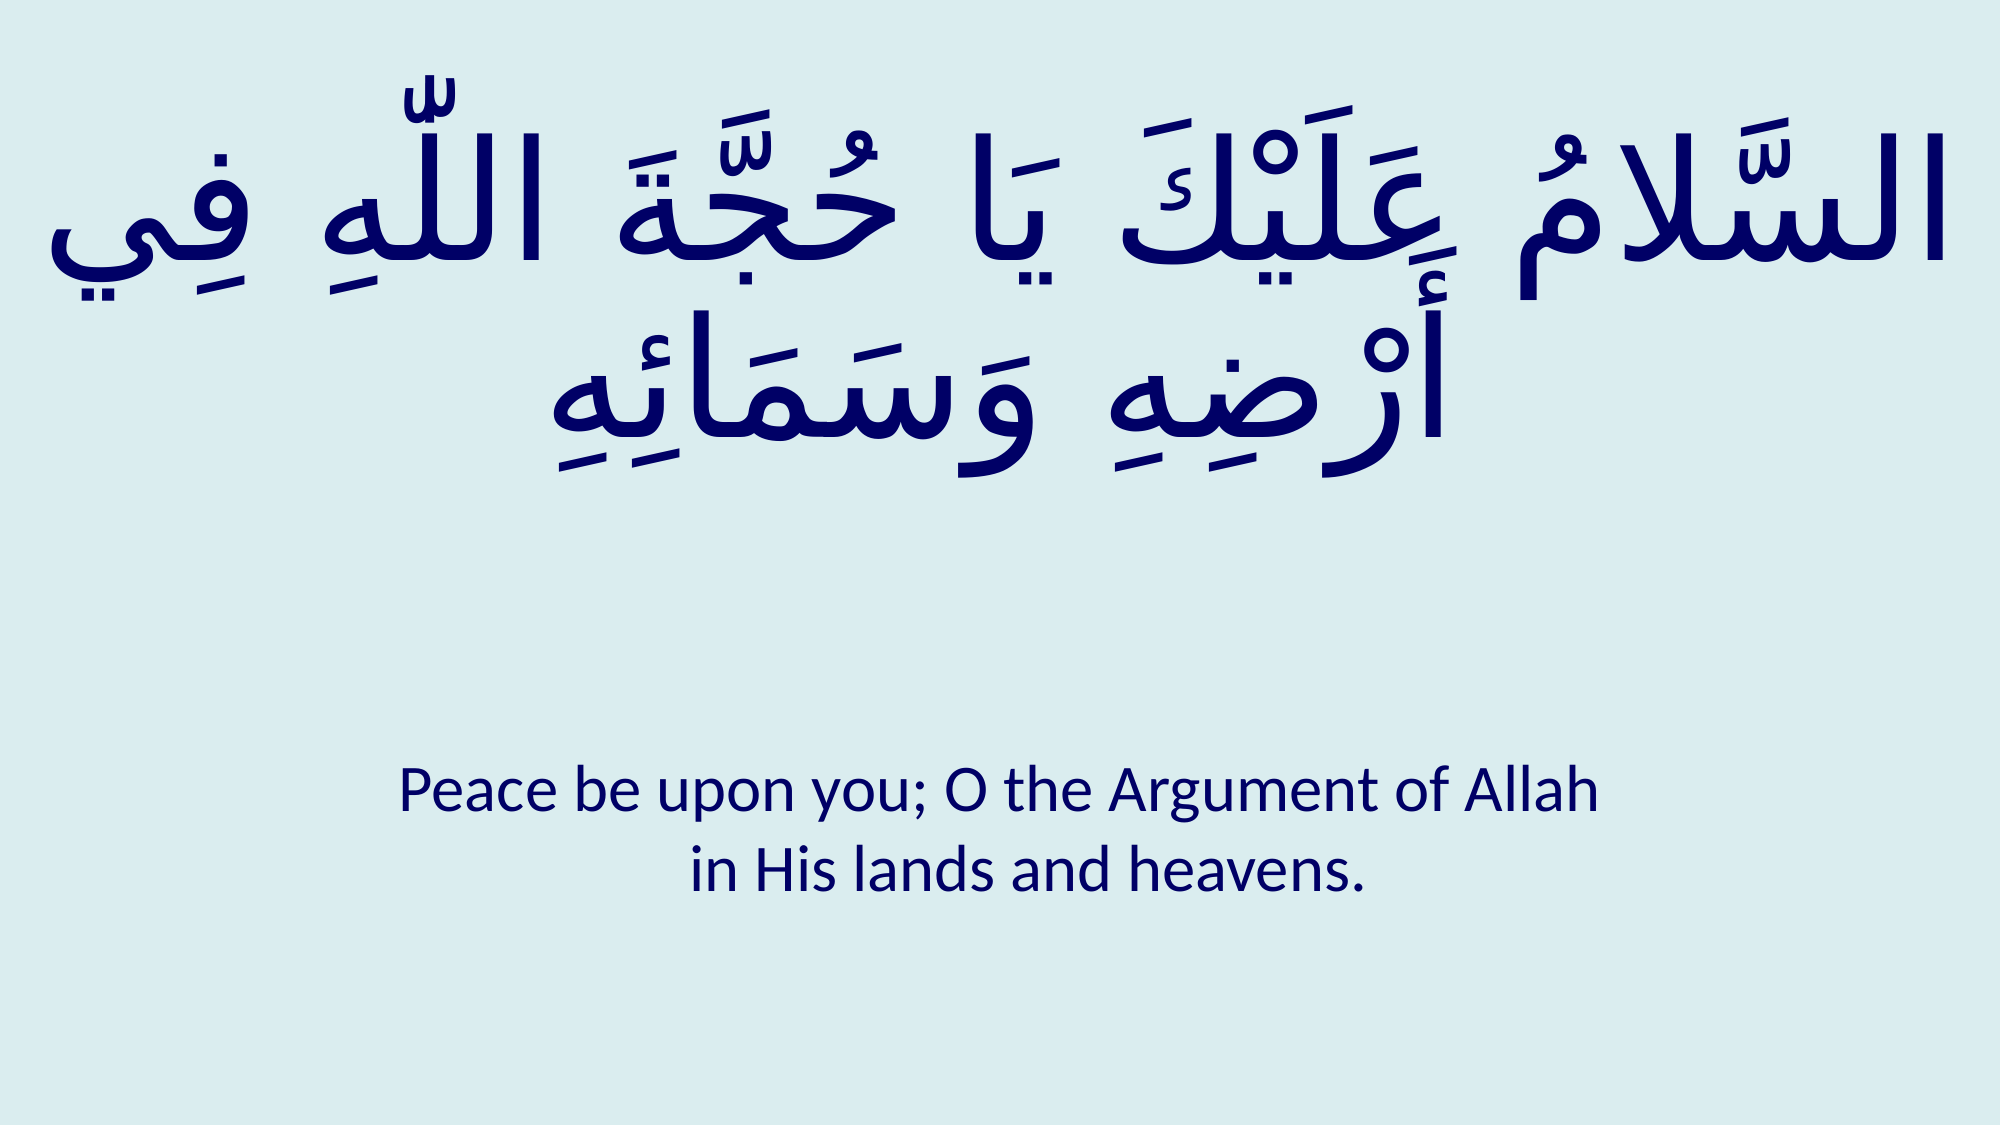

# السَّلامُ عَلَيْكَ يَا حُجَّةَ اللّٰهِ فِي أَرْضِهِ وَسَمَائِهِ
Peace be upon you; O the Argument of Allah in His lands and heavens.